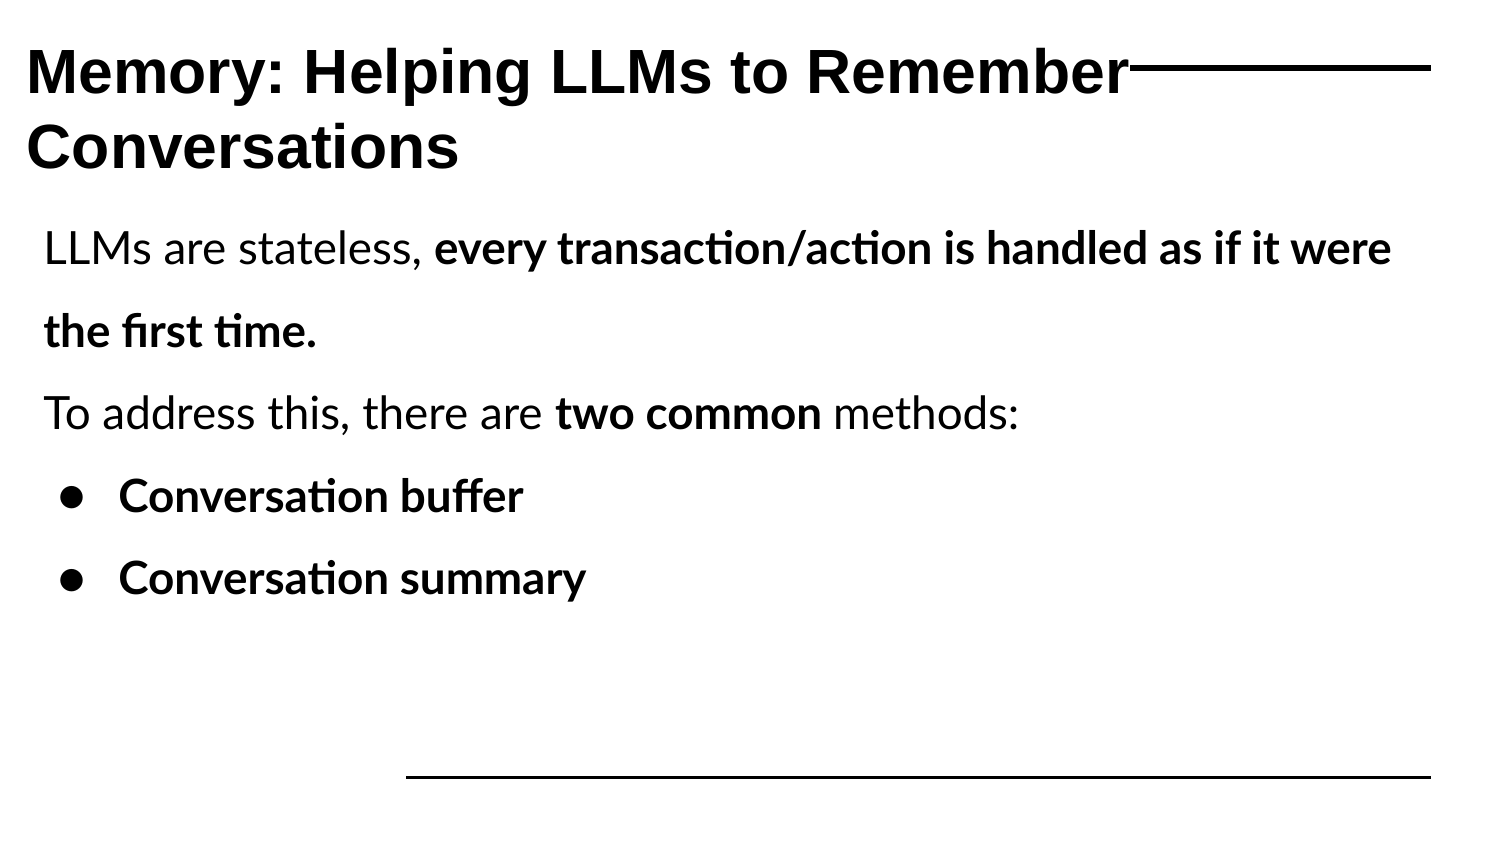

# Memory: Helping LLMs to Remember Conversations
LLMs are stateless, every transaction/action is handled as if it were the first time.
To address this, there are two common methods:
Conversation buffer
Conversation summary